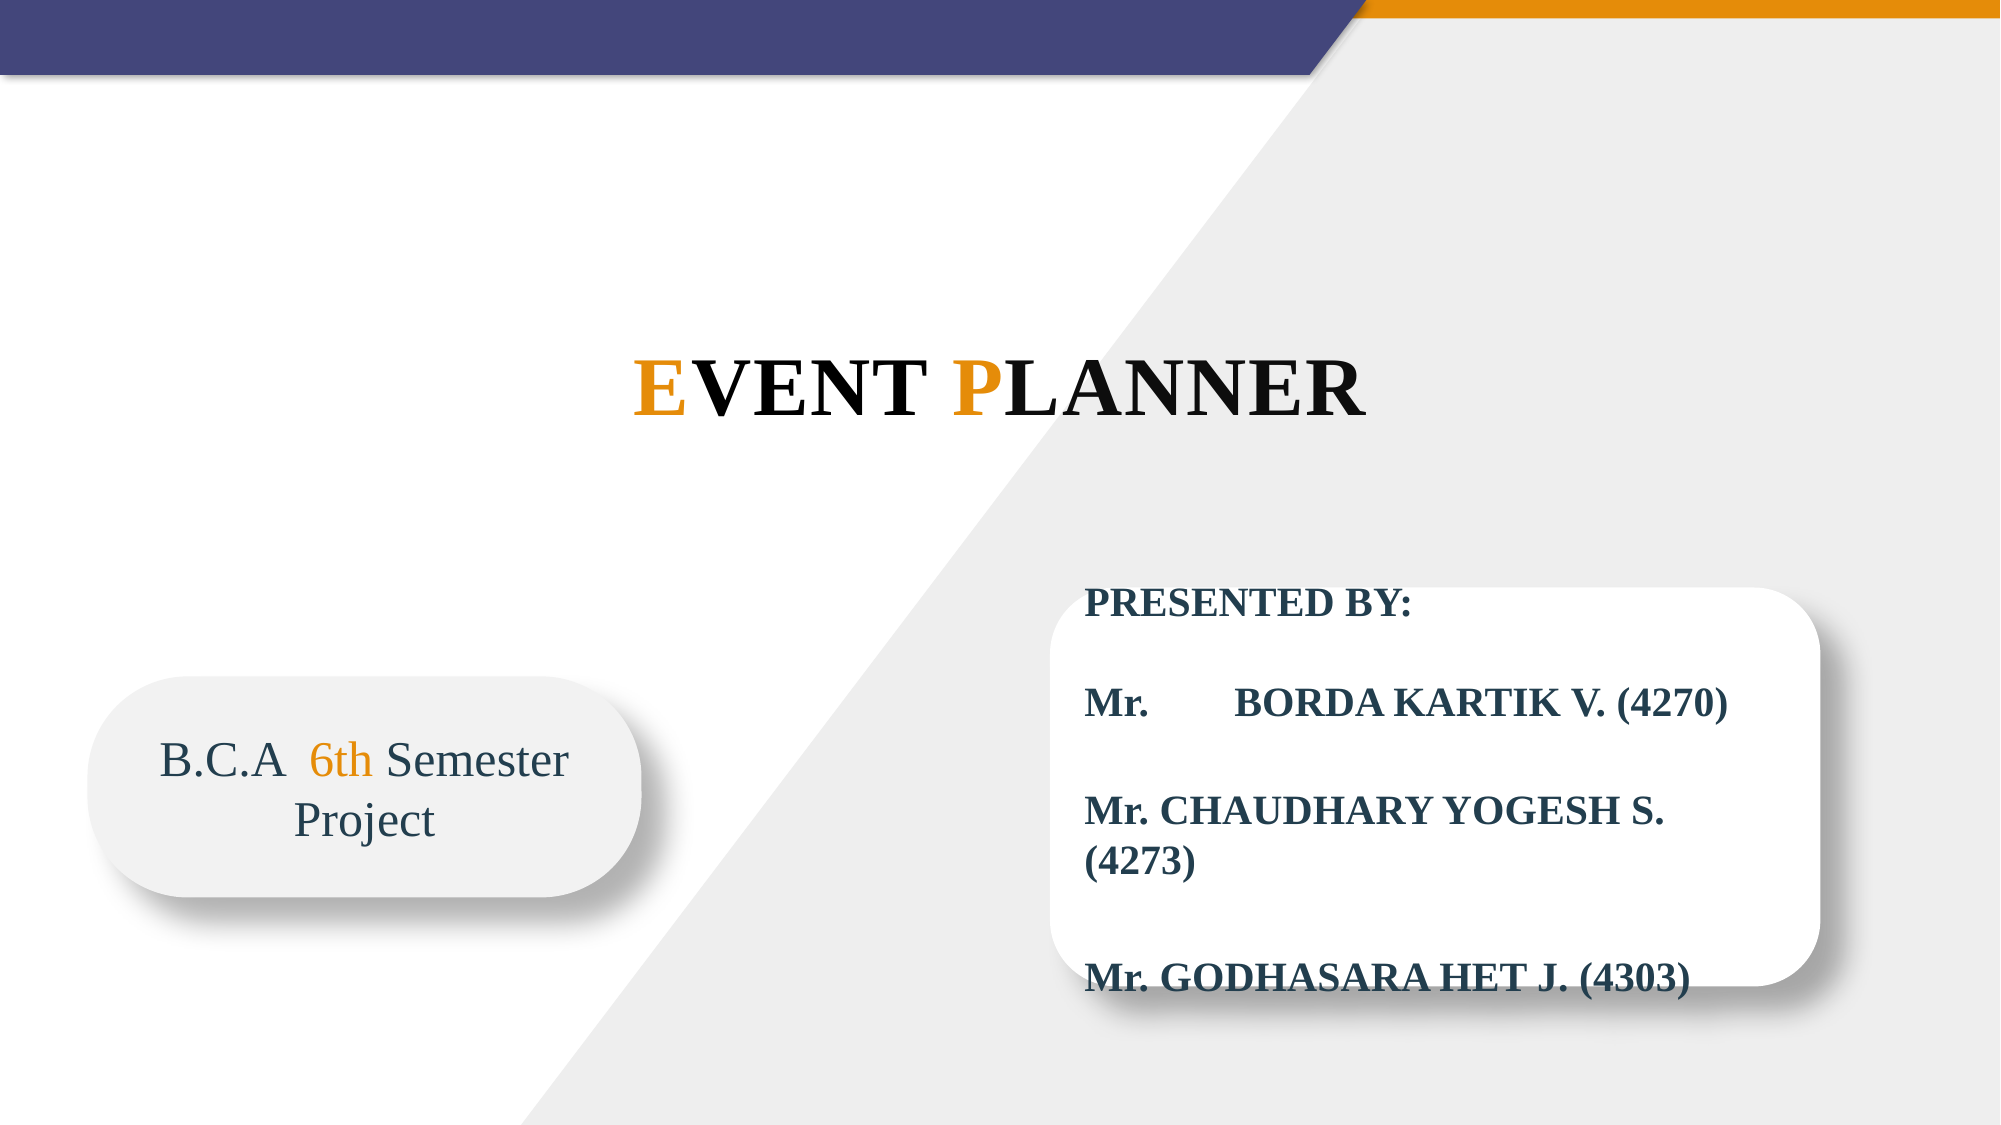

# Event planner
PRESENTED BY:

Mr. 	BORDA KARTIK V. (4270)

Mr. CHAUDHARY YOGESH S. (4273)

Mr. GODHASARA HET J. (4303)
B.C.A  6th Semester Project